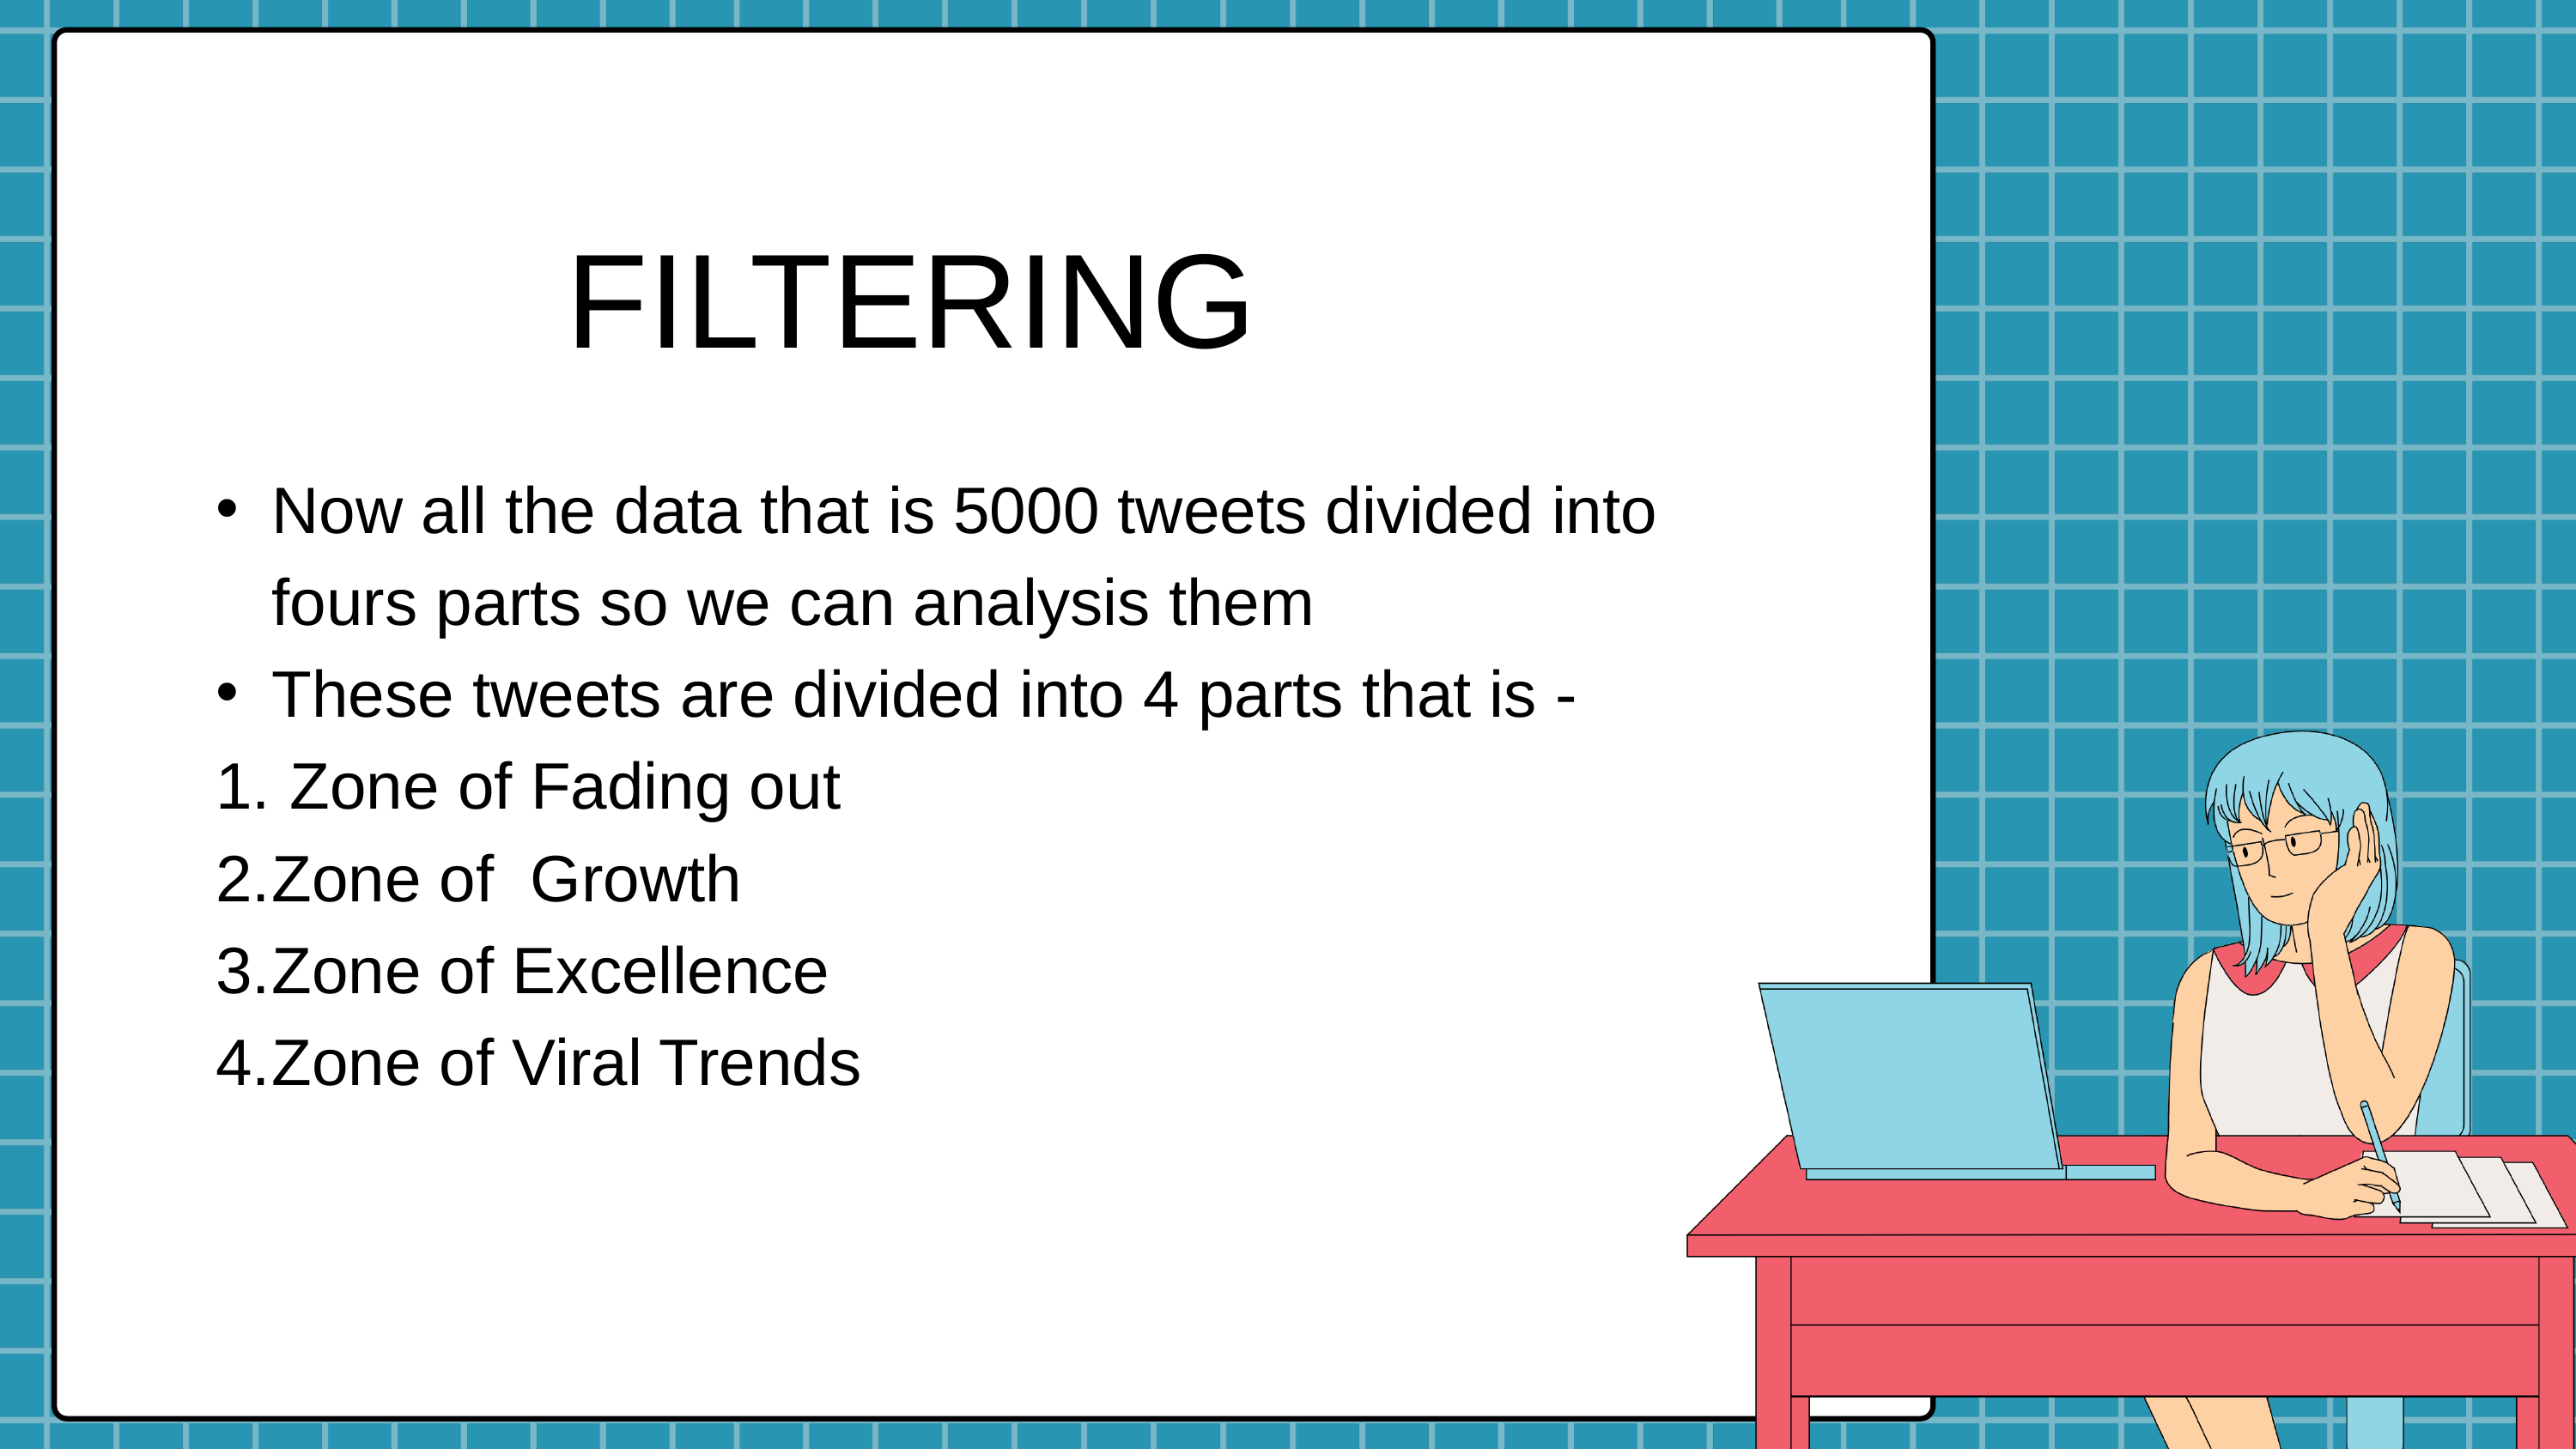

FILTERING
Now all the data that is 5000 tweets divided into fours parts so we can analysis them
These tweets are divided into 4 parts that is -
 Zone of Fading out
Zone of  Growth
Zone of Excellence
Zone of Viral Trends